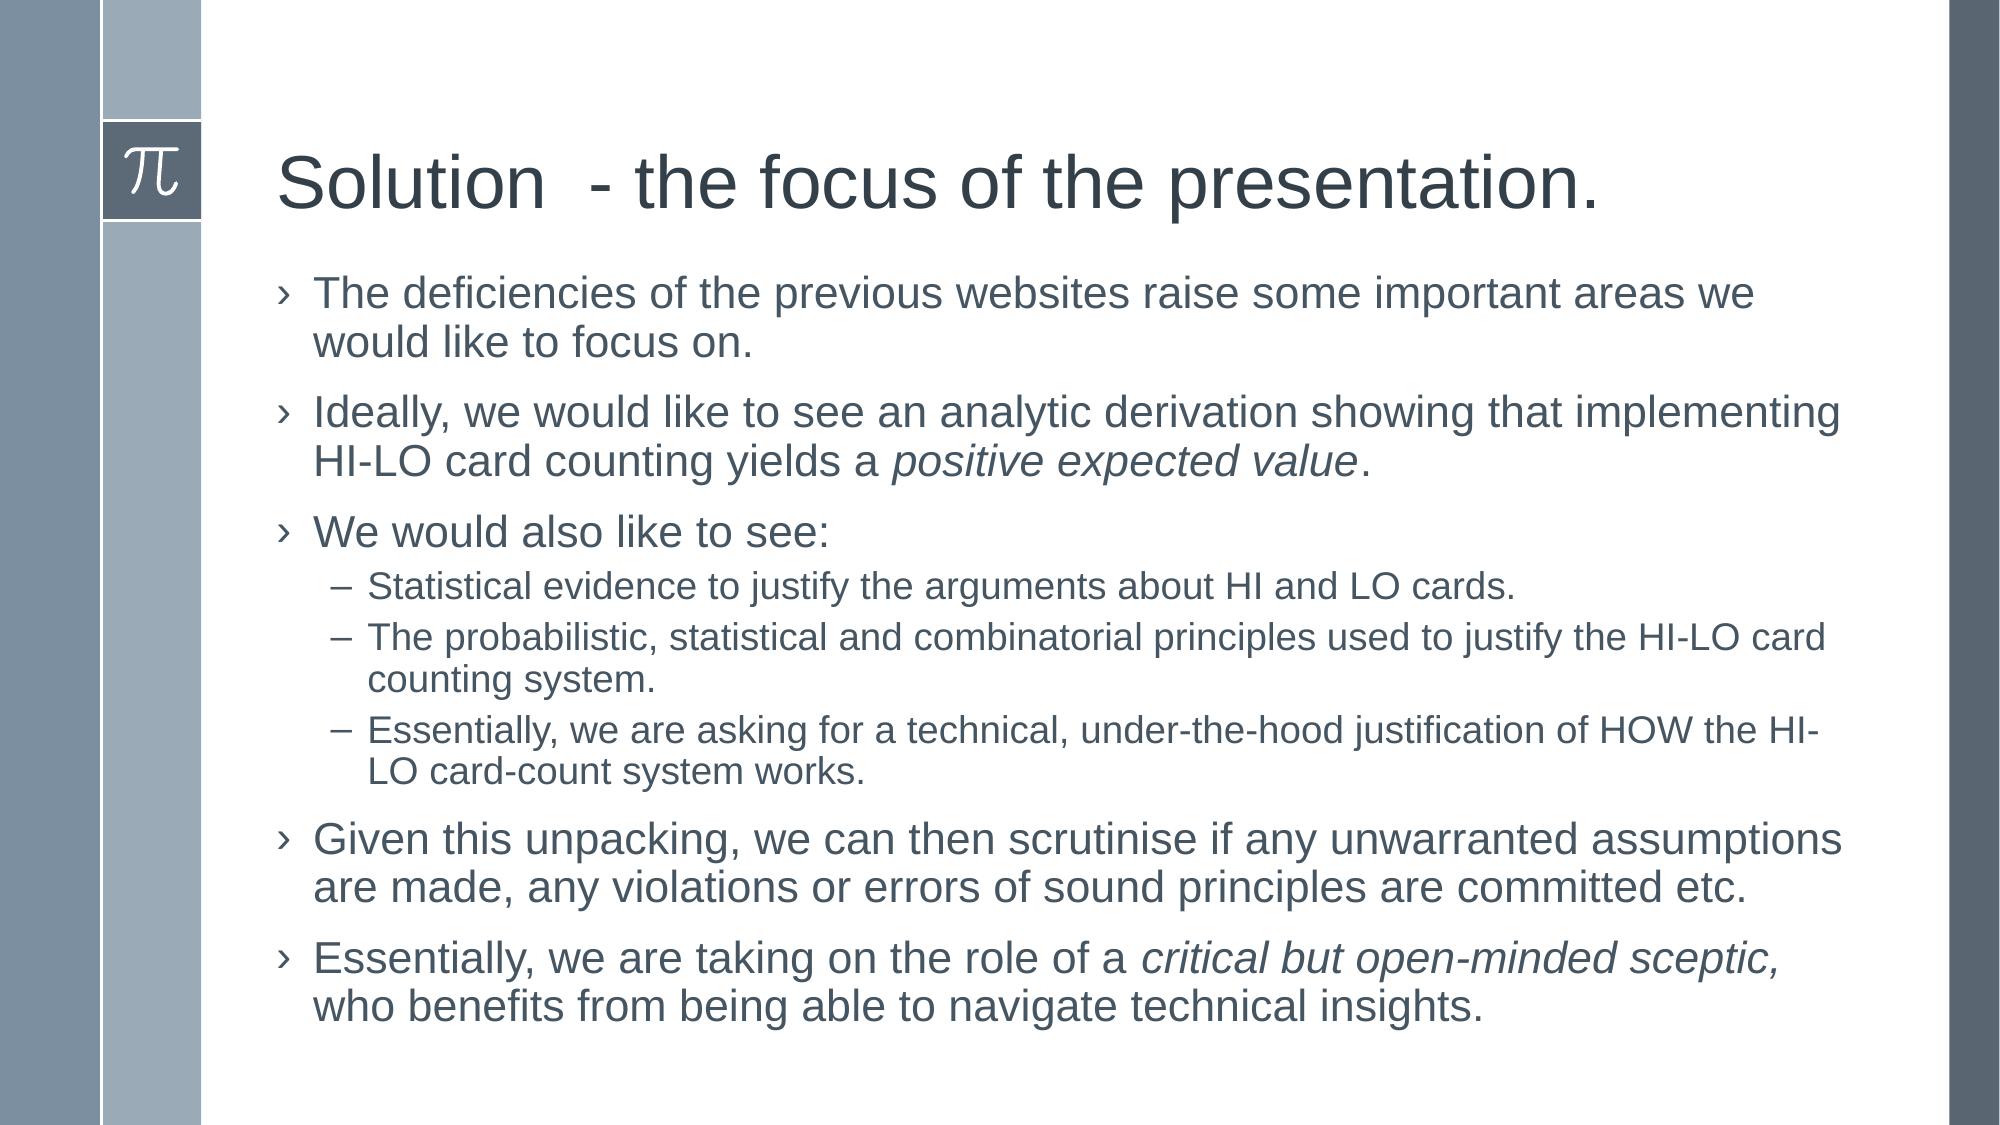

# Solution  - the focus of the presentation.
The deficiencies of the previous websites raise some important areas we would like to focus on.
Ideally, we would like to see an analytic derivation showing that implementing HI-LO card counting yields a positive expected value.
We would also like to see:
Statistical evidence to justify the arguments about HI and LO cards.
The probabilistic, statistical and combinatorial principles used to justify the HI-LO card counting system.
Essentially, we are asking for a technical, under-the-hood justification of HOW the HI-LO card-count system works.
Given this unpacking, we can then scrutinise if any unwarranted assumptions are made, any violations or errors of sound principles are committed etc.
Essentially, we are taking on the role of a critical but open-minded sceptic, who benefits from being able to navigate technical insights.